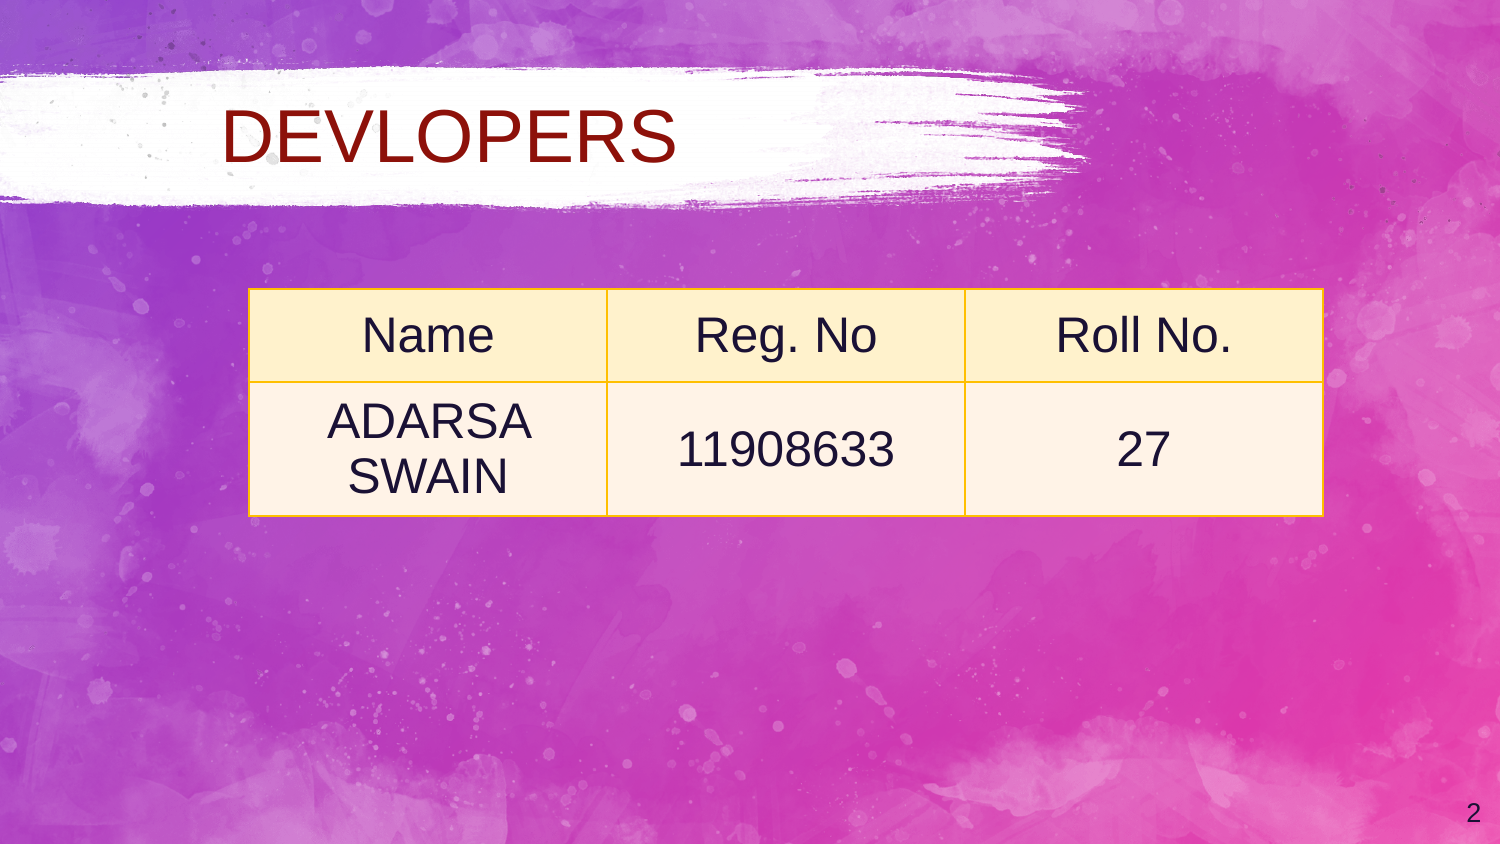

# DEVLOPERS
| Name | Reg. No | Roll No. |
| --- | --- | --- |
| ADARSA SWAIN | 11908633 | 27 |
2